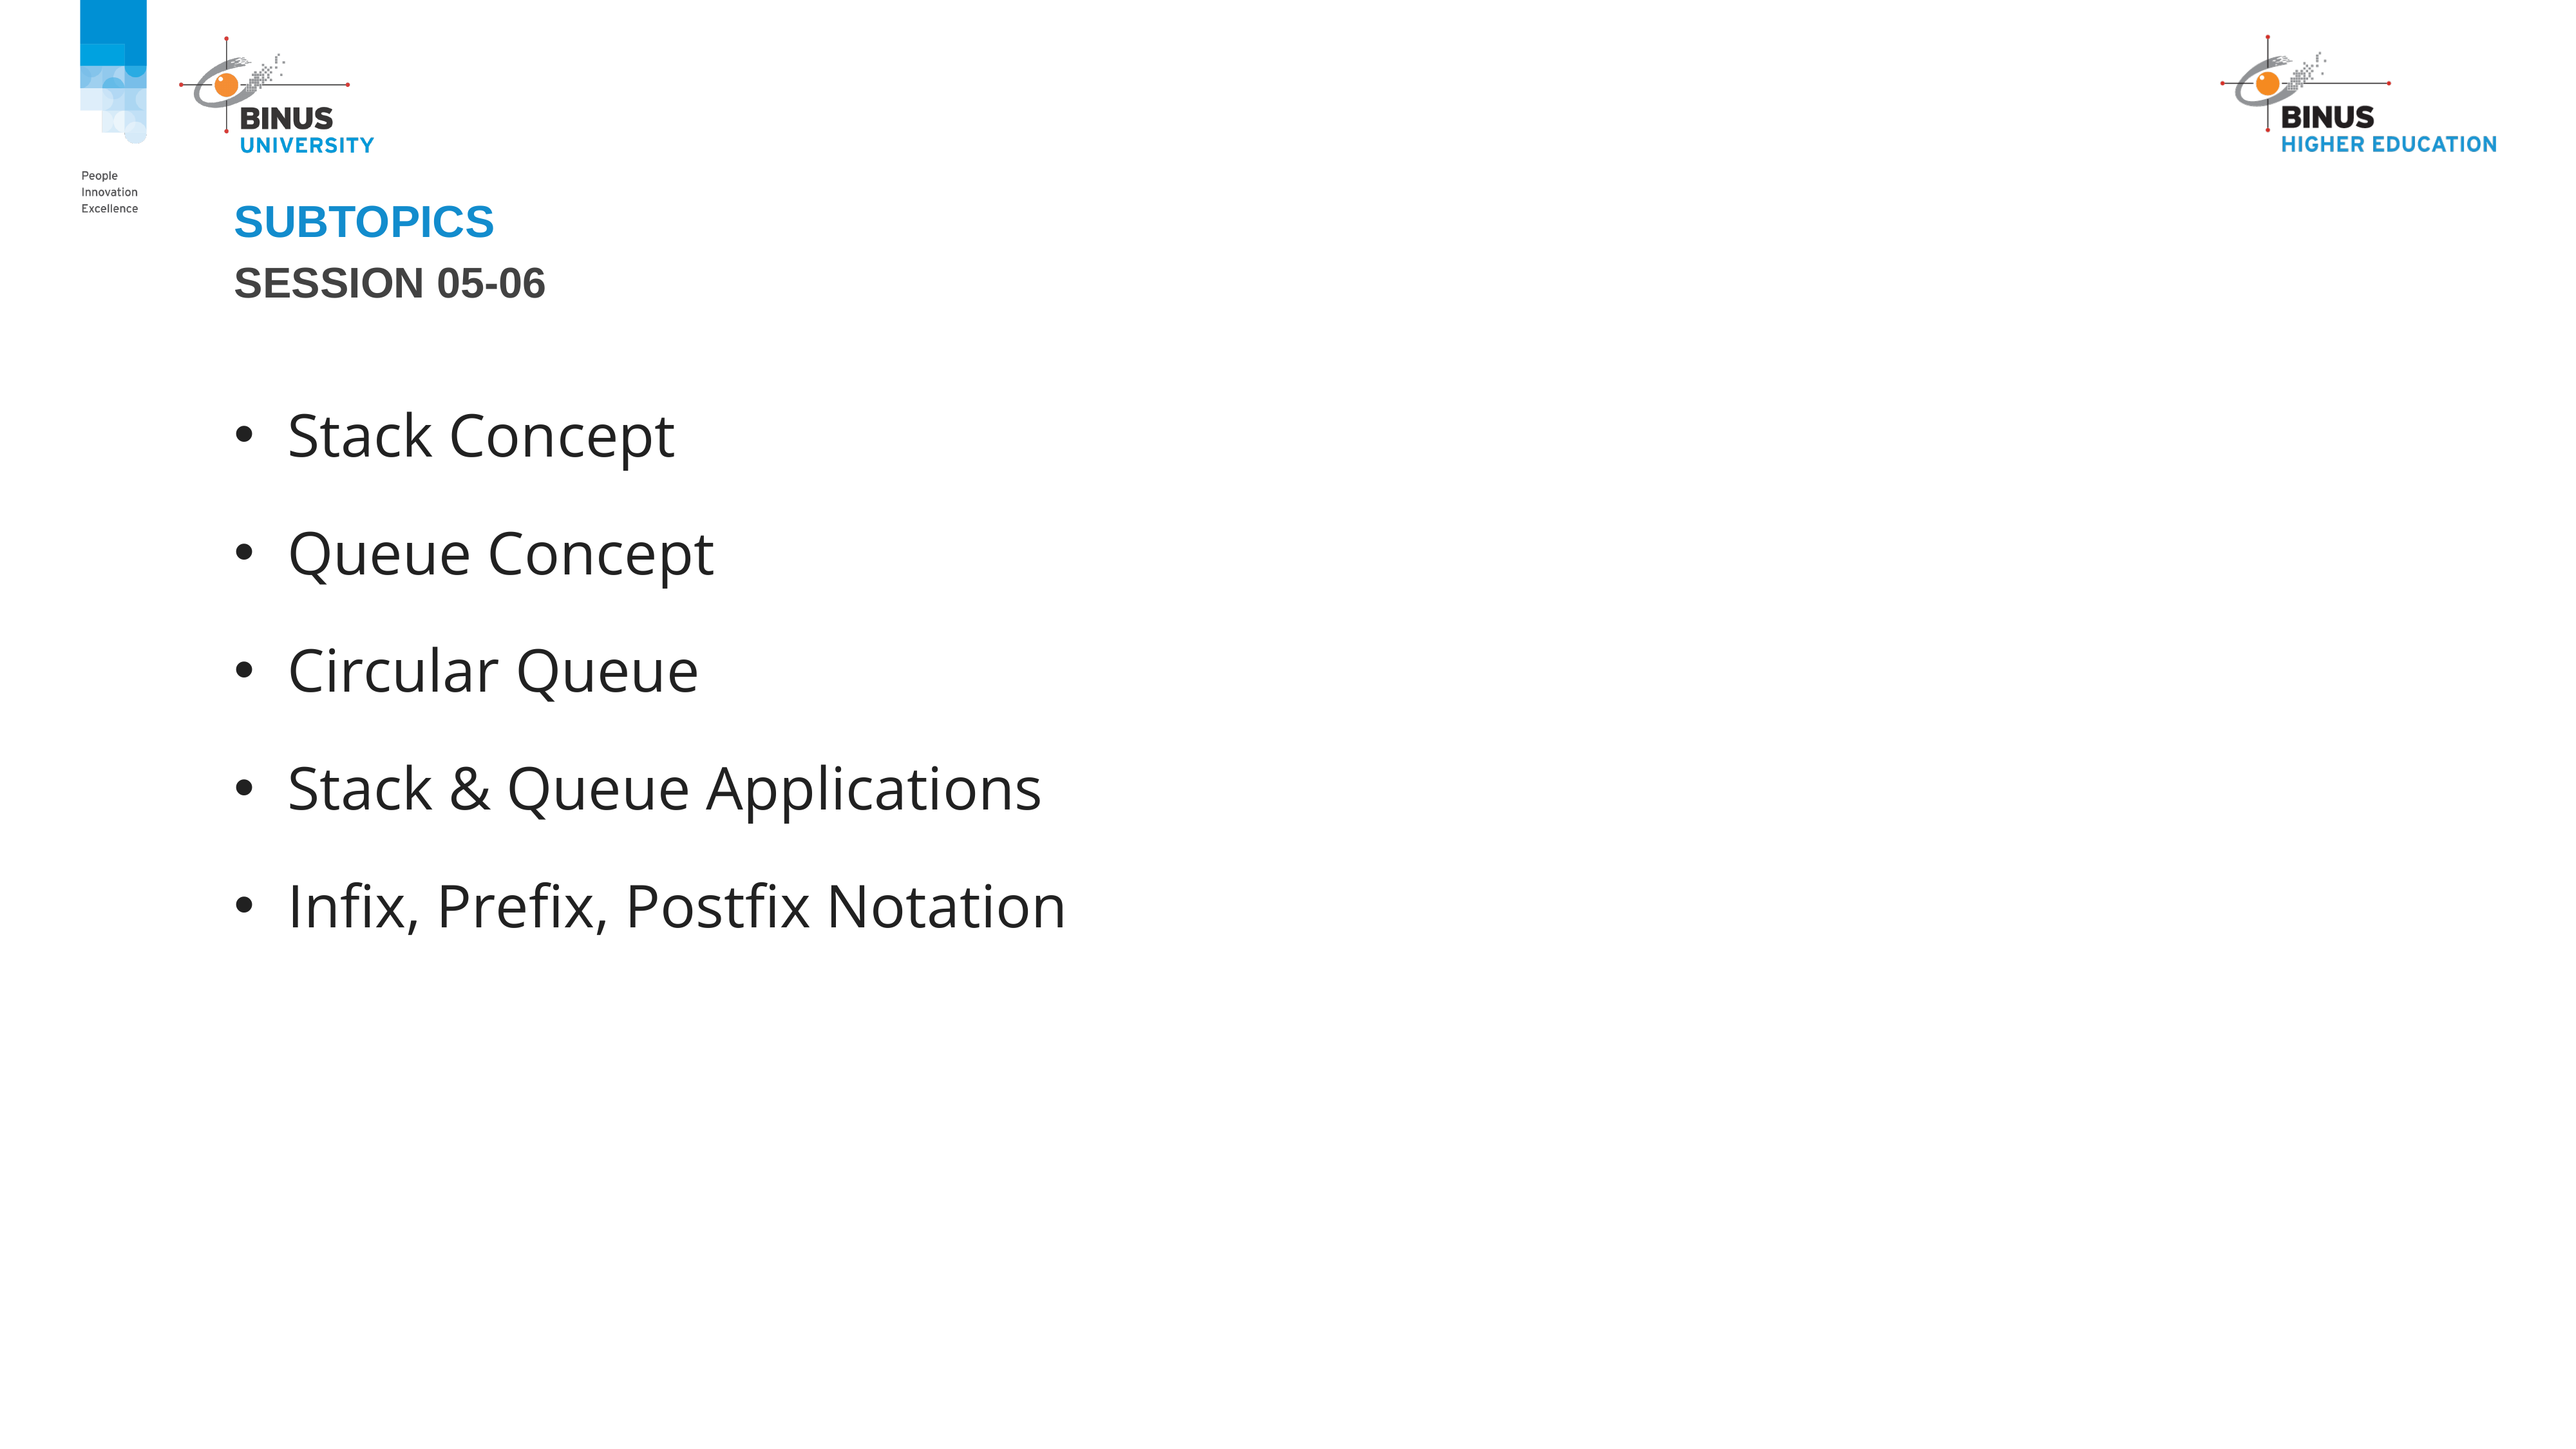

# SUBTOPICS
Session 05-06
Stack Concept
Queue Concept
Circular Queue
Stack & Queue Applications
Infix, Prefix, Postfix Notation